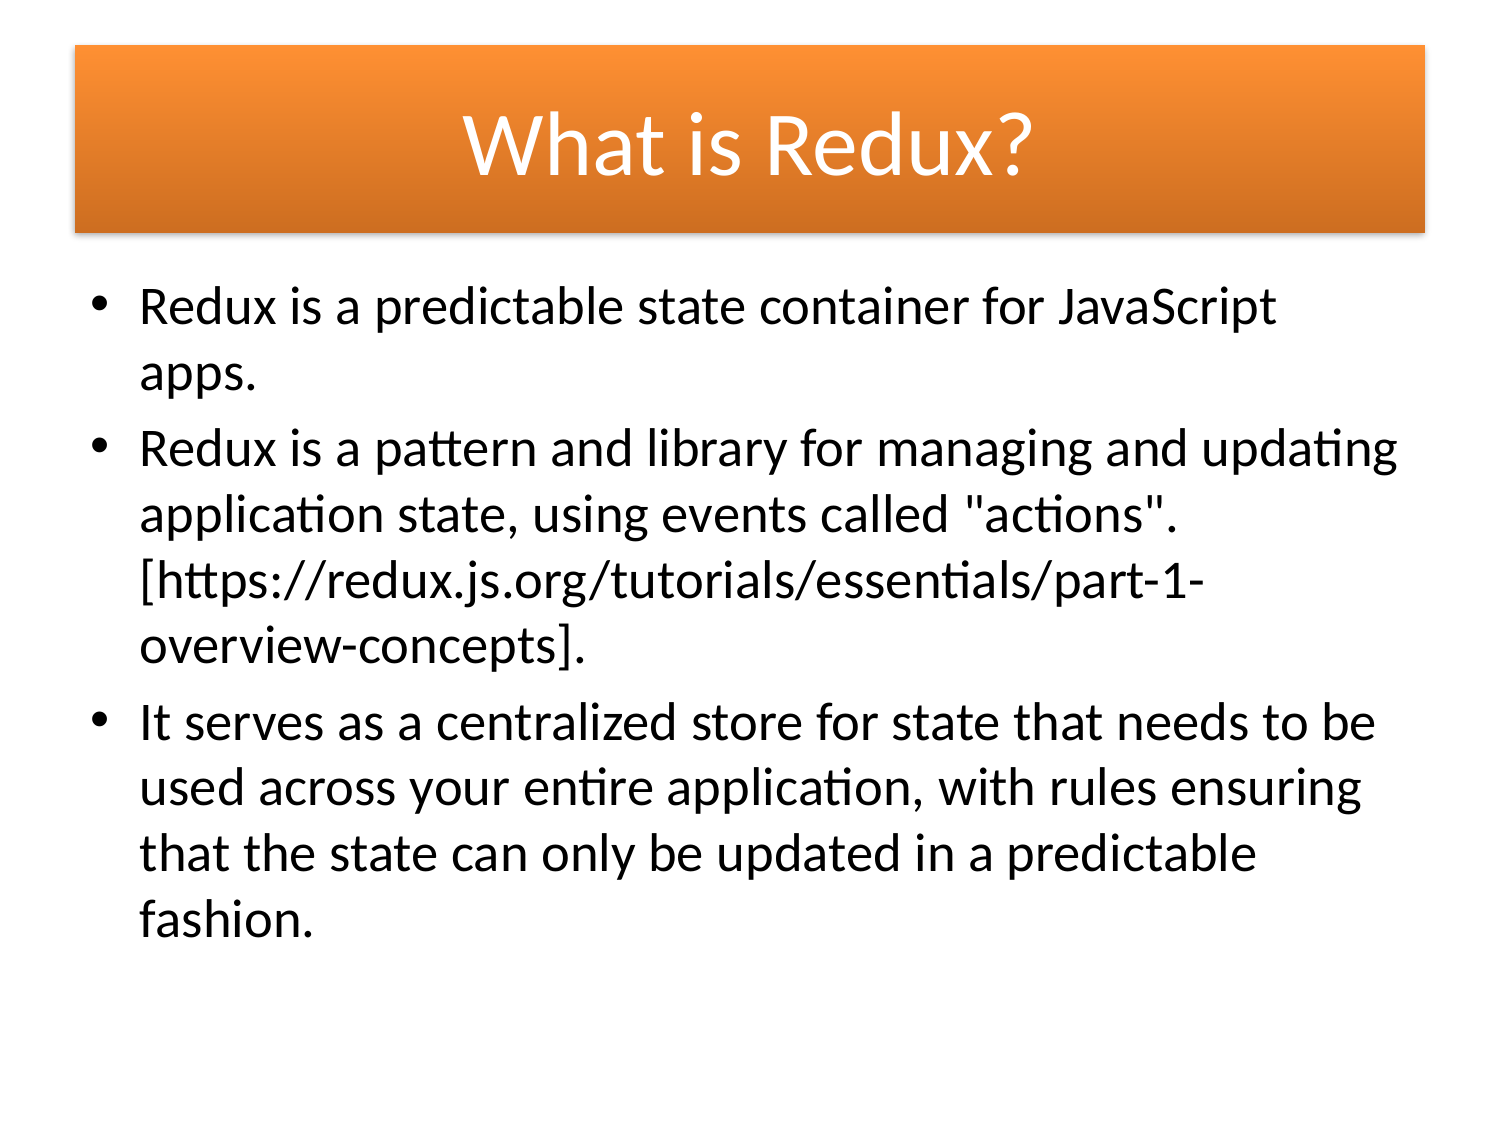

# What is Redux?
Redux is a predictable state container for JavaScript apps.
Redux is a pattern and library for managing and updating application state, using events called "actions". [https://redux.js.org/tutorials/essentials/part-1-overview-concepts].
It serves as a centralized store for state that needs to be used across your entire application, with rules ensuring that the state can only be updated in a predictable fashion.